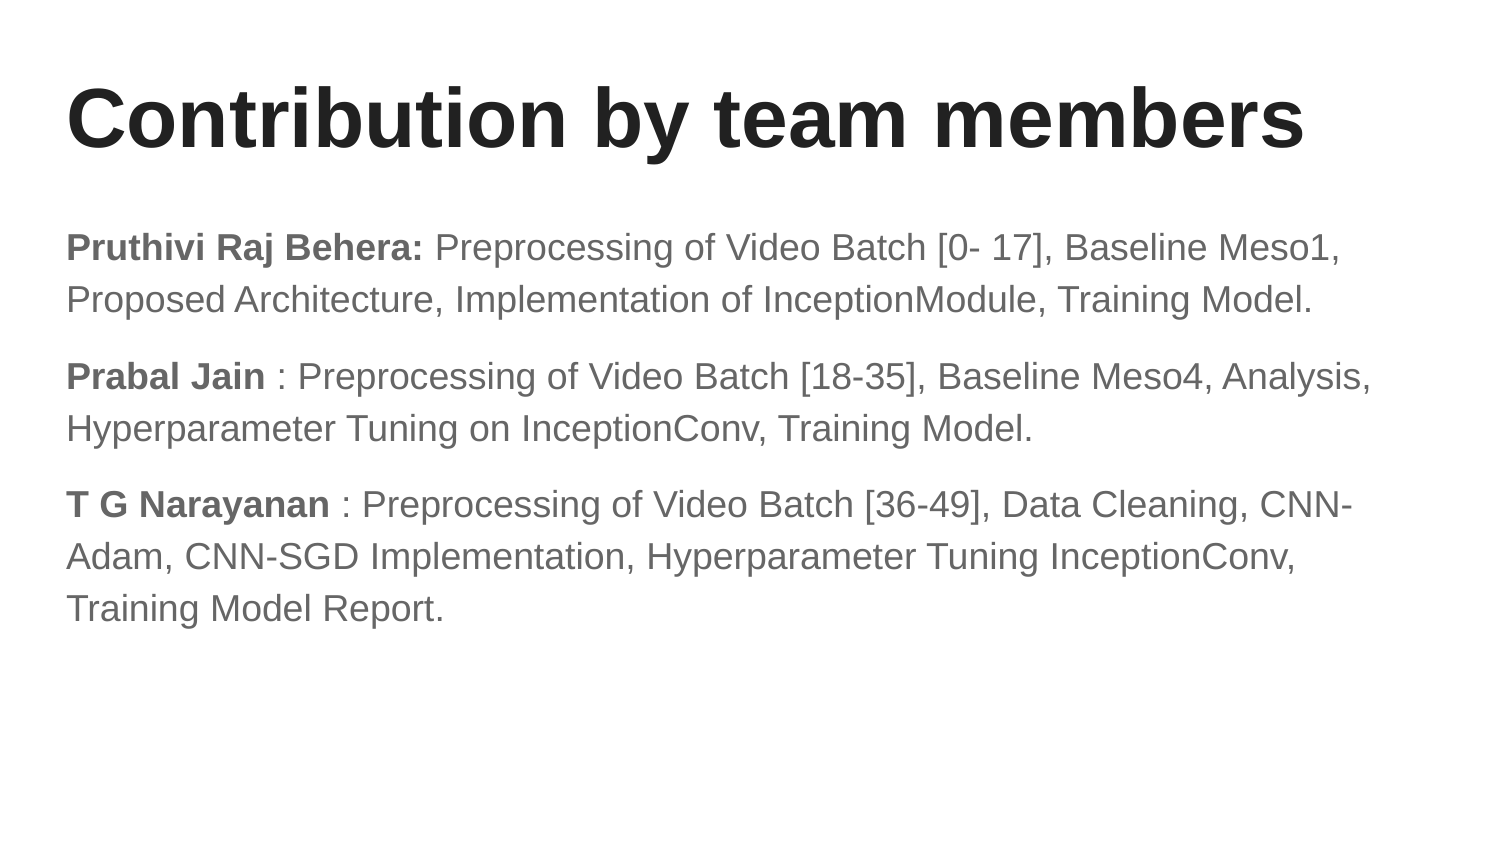

# Contribution by team members
Pruthivi Raj Behera: Preprocessing of Video Batch [0- 17], Baseline Meso1, Proposed Architecture, Implementation of InceptionModule, Training Model.
Prabal Jain : Preprocessing of Video Batch [18-35], Baseline Meso4, Analysis, Hyperparameter Tuning on InceptionConv, Training Model.
T G Narayanan : Preprocessing of Video Batch [36-49], Data Cleaning, CNN-Adam, CNN-SGD Implementation, Hyperparameter Tuning InceptionConv, Training Model Report.